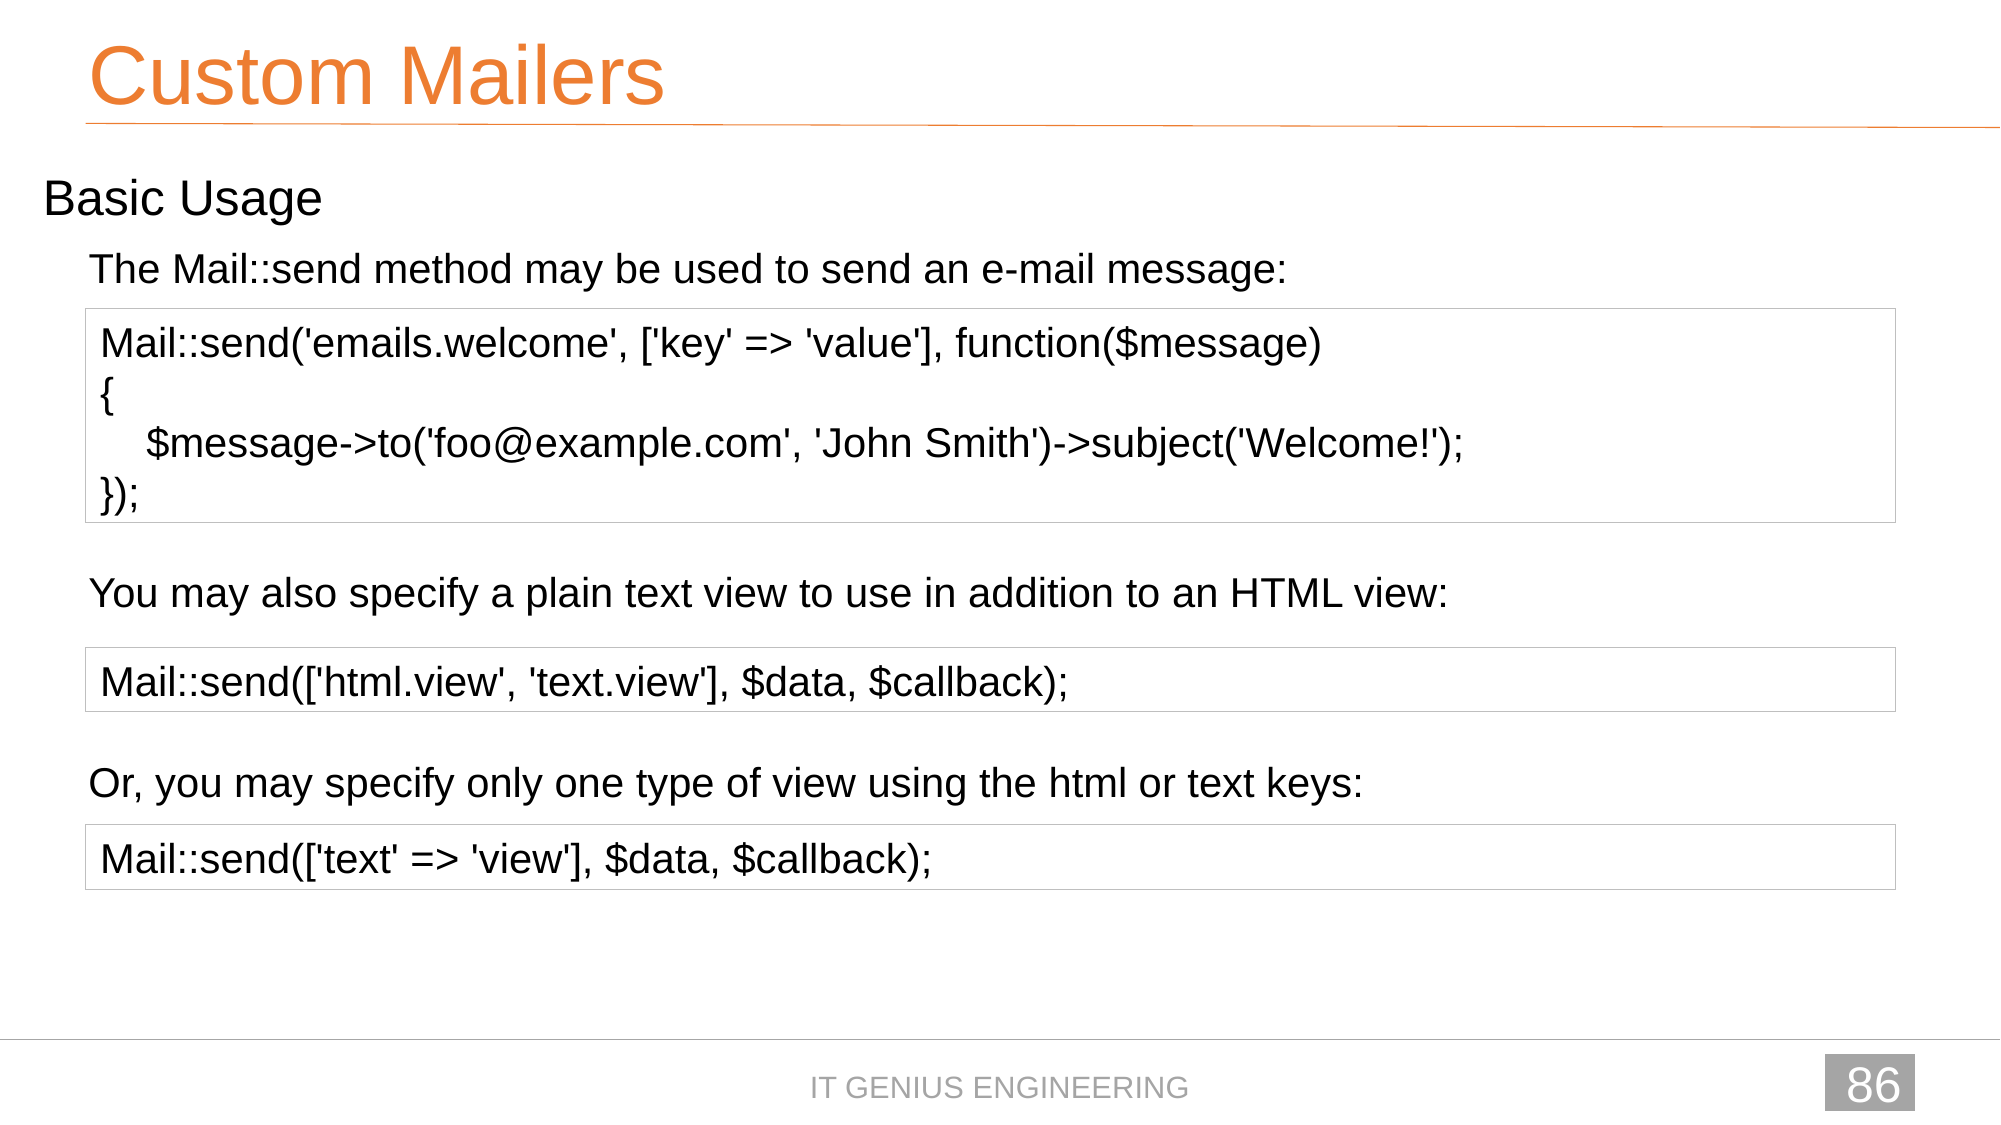

Custom Mailers
Basic Usage
The Mail::send method may be used to send an e-mail message:
Mail::send('emails.welcome', ['key' => 'value'], function($message)
{
    $message->to('foo@example.com', 'John Smith')->subject('Welcome!');
});
You may also specify a plain text view to use in addition to an HTML view:
Mail::send(['html.view', 'text.view'], $data, $callback);
Or, you may specify only one type of view using the html or text keys:
Mail::send(['text' => 'view'], $data, $callback);
86
IT GENIUS ENGINEERING